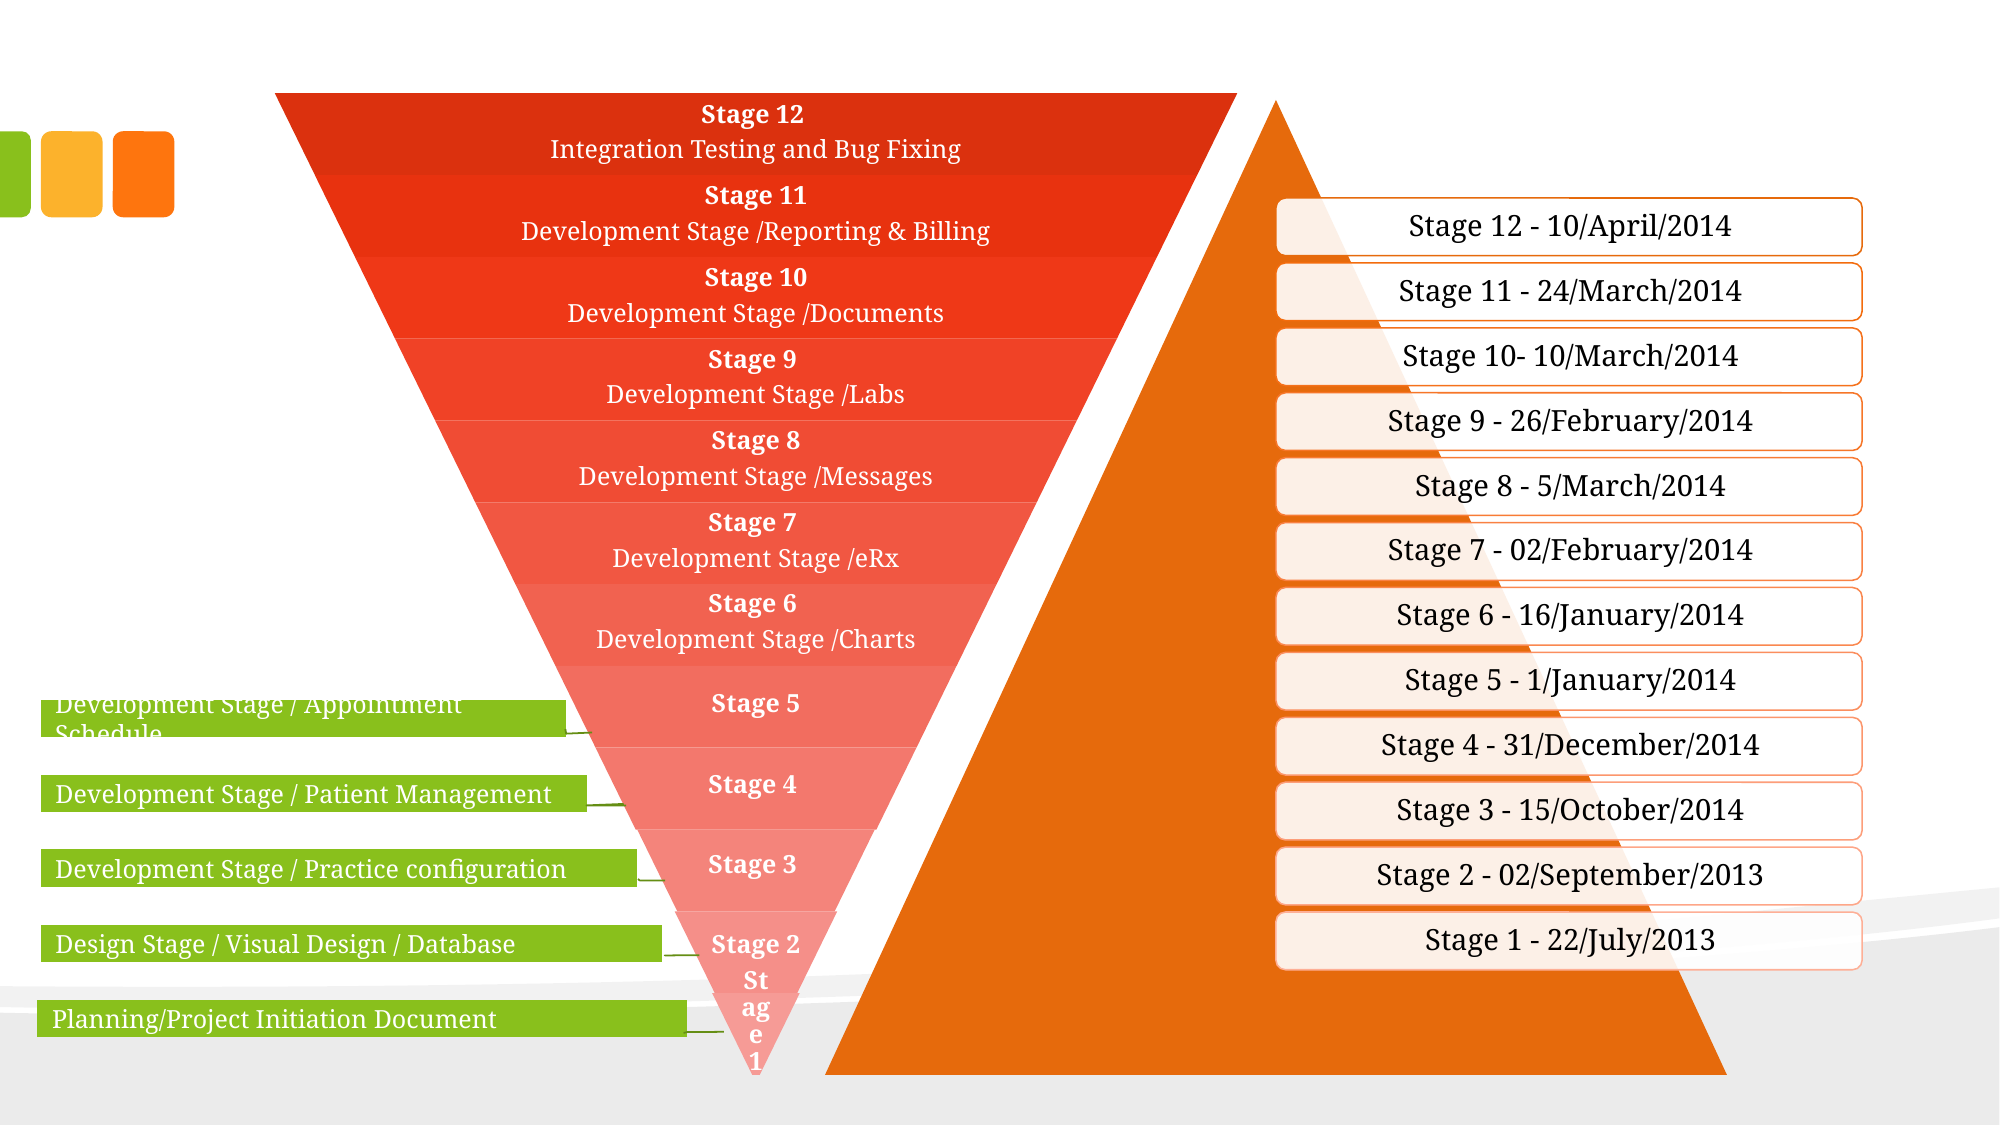

Stage 12
Integration Testing and Bug Fixing
Stage 11
Development Stage /Reporting & Billing
Stage 10
Development Stage /Documents
Stage 9
Development Stage /Labs
Stage 8
Development Stage /Messages
Stage 7
Development Stage /eRx
Stage 6
Development Stage /Charts
Stage 5
Stage 4
Stage 3
Stage 2
Stage 1
Stage 12 - 10/April/2014
Stage 11 - 24/March/2014
Stage 10- 10/March/2014
Stage 9 - 26/February/2014
Stage 8 - 5/March/2014
Stage 7 - 02/February/2014
Stage 6 - 16/January/2014
Stage 5 - 1/January/2014
Stage 4 - 31/December/2014
Stage 3 - 15/October/2014
Stage 2 - 02/September/2013
Stage 1 - 22/July/2013
Development Stage / Appointment Schedule
Development Stage / Patient Management
Development Stage / Practice configuration
Design Stage / Visual Design / Database
Planning/Project Initiation Document